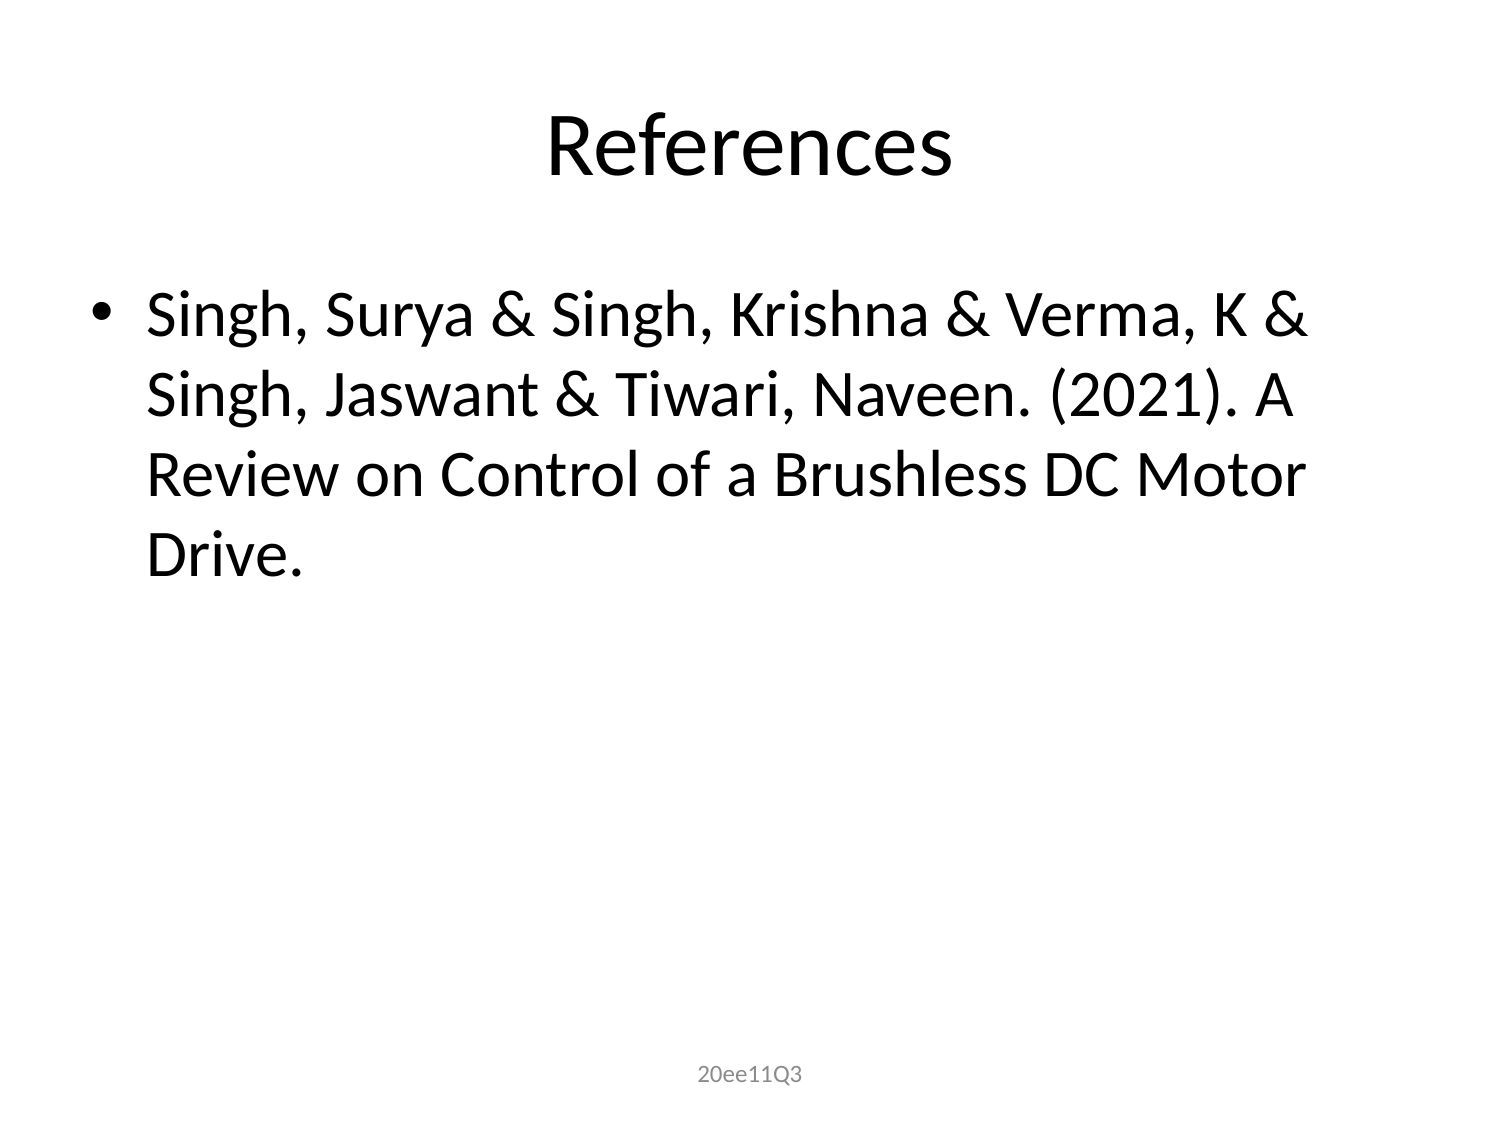

# References
Singh, Surya & Singh, Krishna & Verma, K & Singh, Jaswant & Tiwari, Naveen. (2021). A Review on Control of a Brushless DC Motor Drive.
20ee11Q3